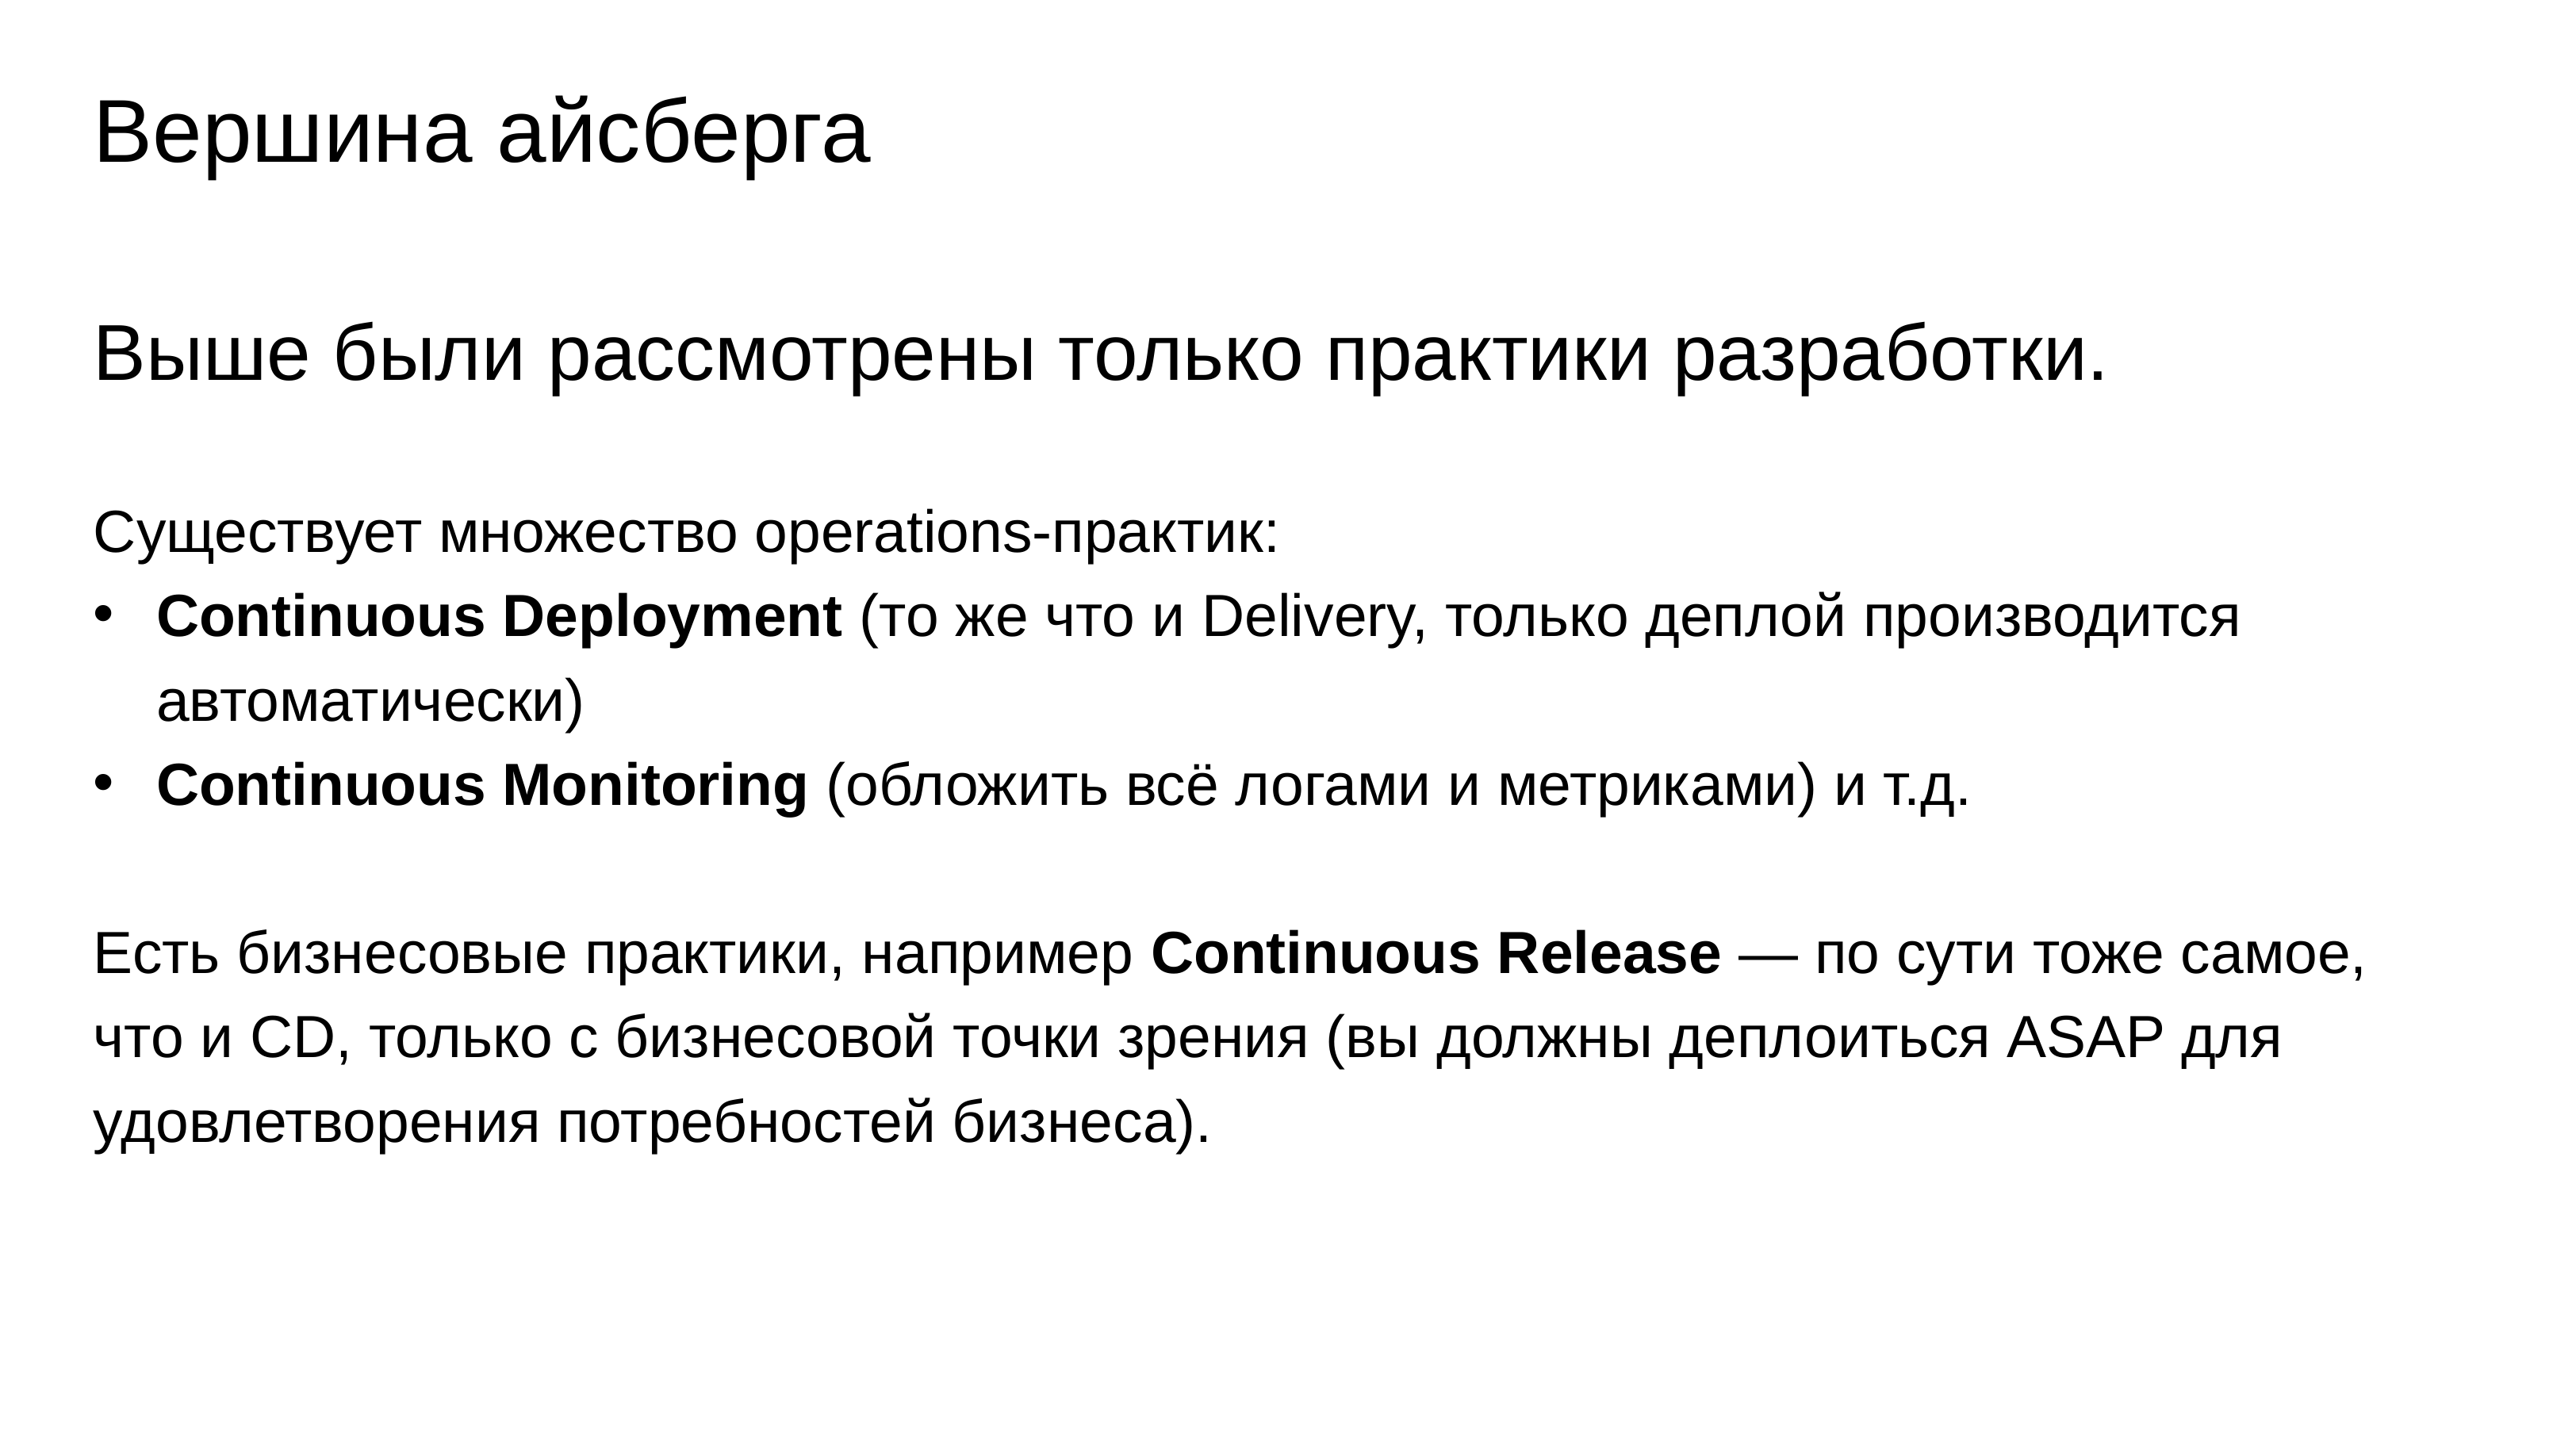

Вершина айсберга
Выше были рассмотрены только практики разработки.

Существует множество operations-практик:
Continuous Deployment (то же что и Delivery, только деплой производится автоматически)
Continuous Monitoring (обложить всё логами и метриками) и т.д.
Есть бизнесовые практики, например Continuous Release — по сути тоже самое, что и CD, только с бизнесовой точки зрения (вы должны деплоиться ASAP для удовлетворения потребностей бизнеса).
26